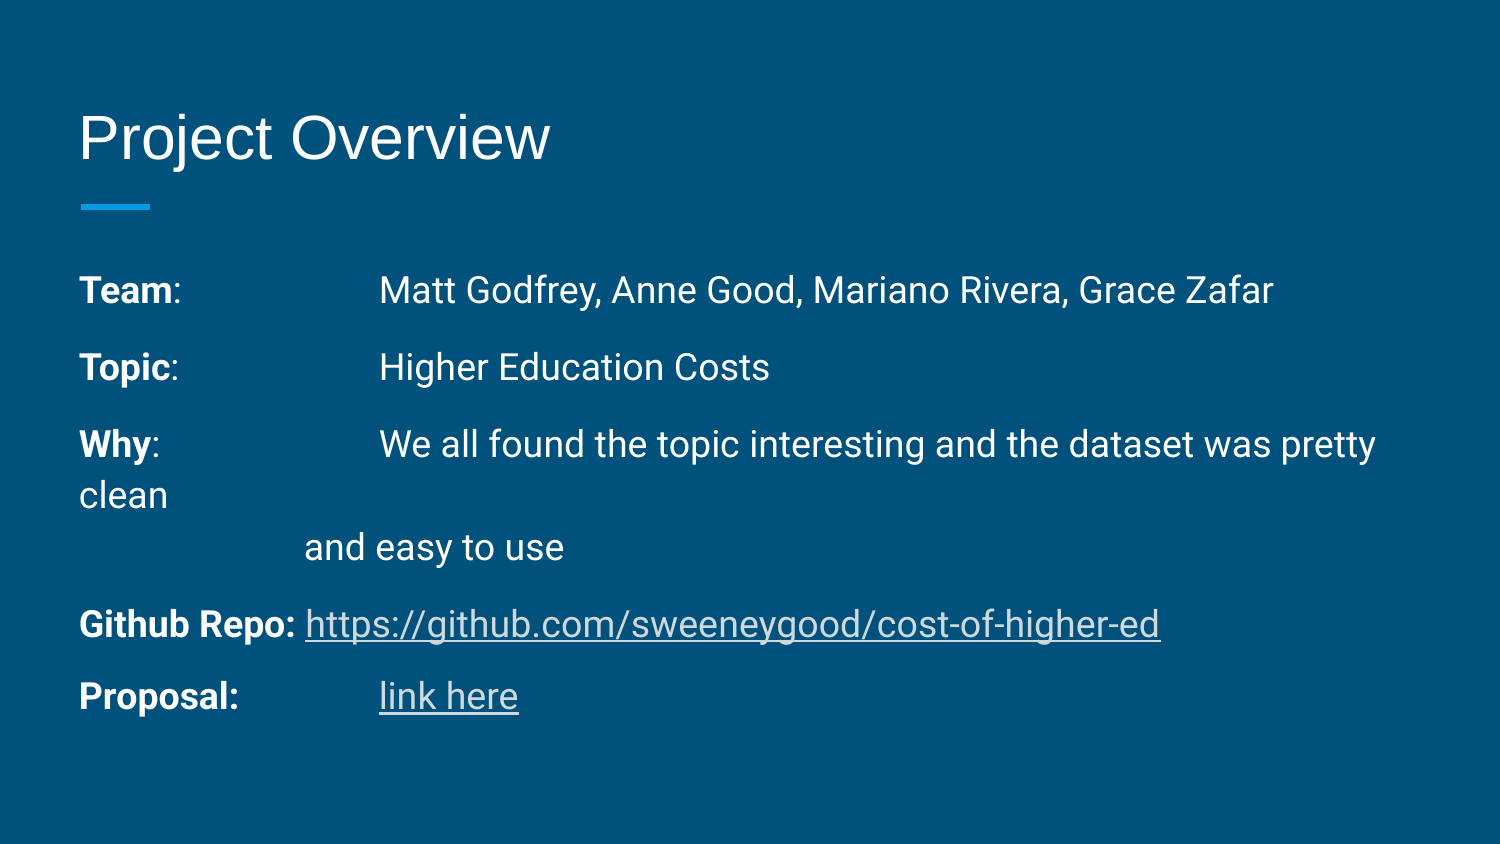

# Project Overview
Team: 		Matt Godfrey, Anne Good, Mariano Rivera, Grace Zafar
Topic: 		Higher Education Costs
Why: 		We all found the topic interesting and the dataset was pretty clean
and easy to use
Github Repo: https://github.com/sweeneygood/cost-of-higher-ed
Proposal: 	link here